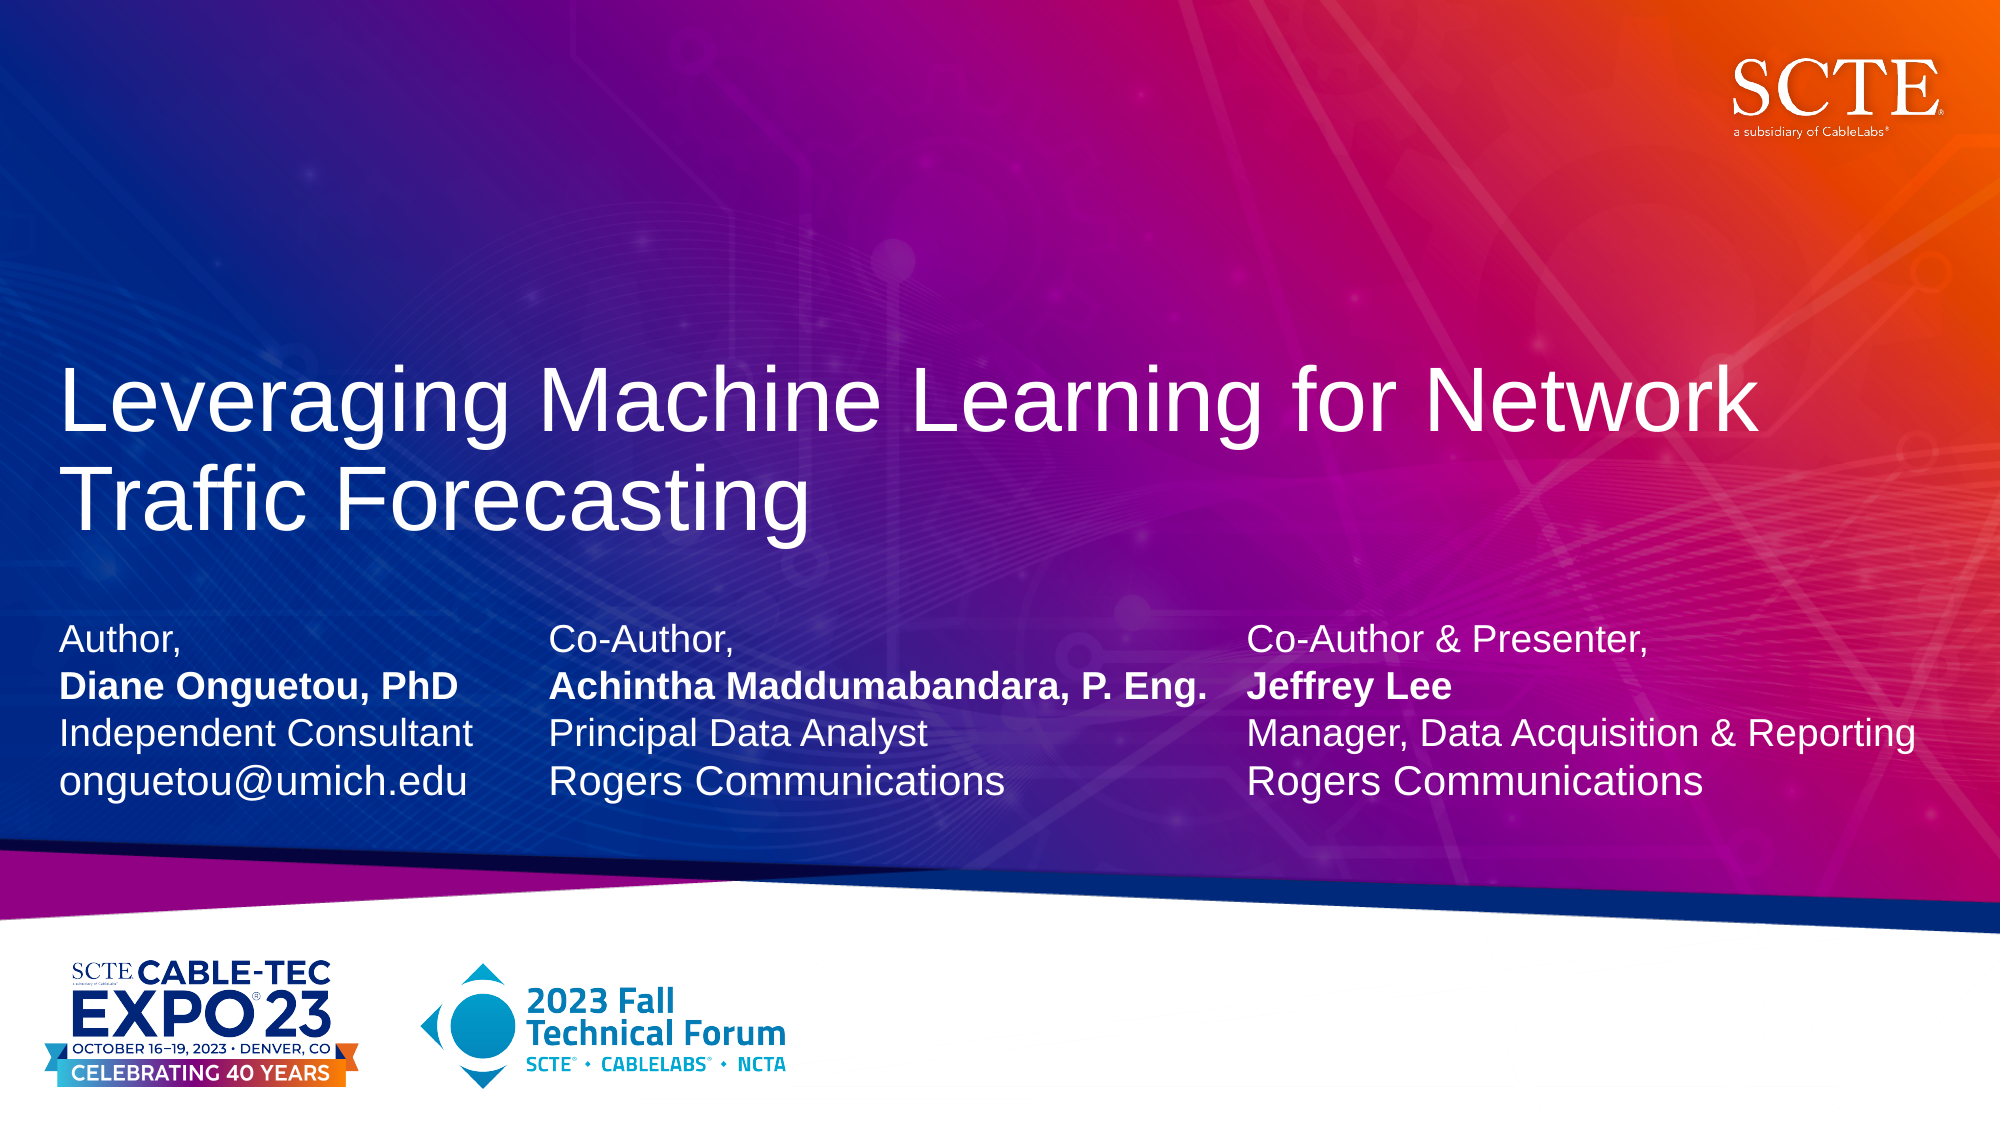

# Leveraging Machine Learning for Network Traffic Forecasting
Author,
Diane Onguetou, PhD
Independent Consultant
onguetou@umich.edu

Co-Author & Presenter,
Jeffrey Lee
Manager, Data Acquisition & Reporting
Rogers Communications

Co-Author,
Achintha Maddumabandara, P. Eng.
Principal Data Analyst
Rogers Communications